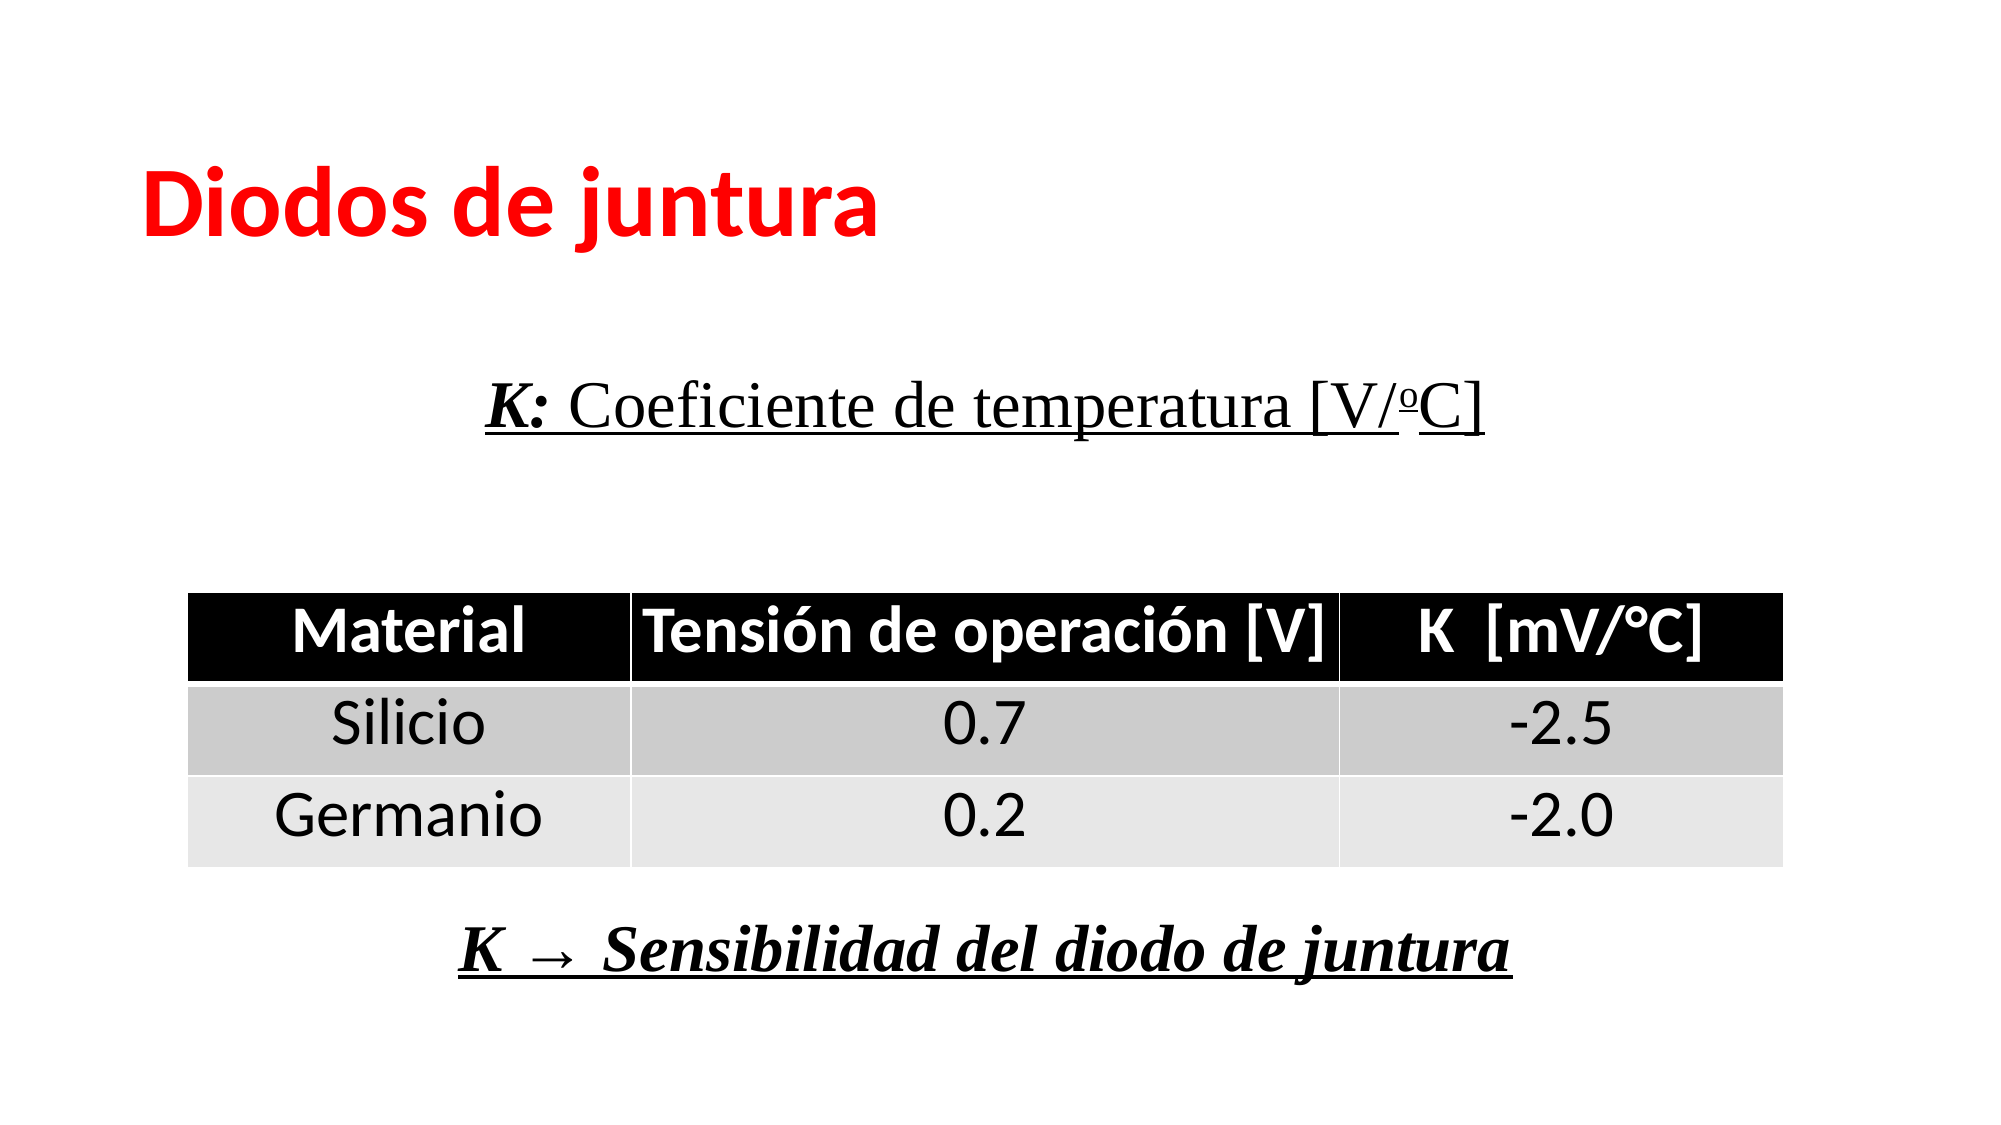

Diodos de juntura
K: Coeficiente de temperatura [V/oC]
| Material | Tensión de operación [V] | K [mV/°C] |
| --- | --- | --- |
| Silicio | 0.7 | -2.5 |
| Germanio | 0.2 | -2.0 |
K → Sensibilidad del diodo de juntura